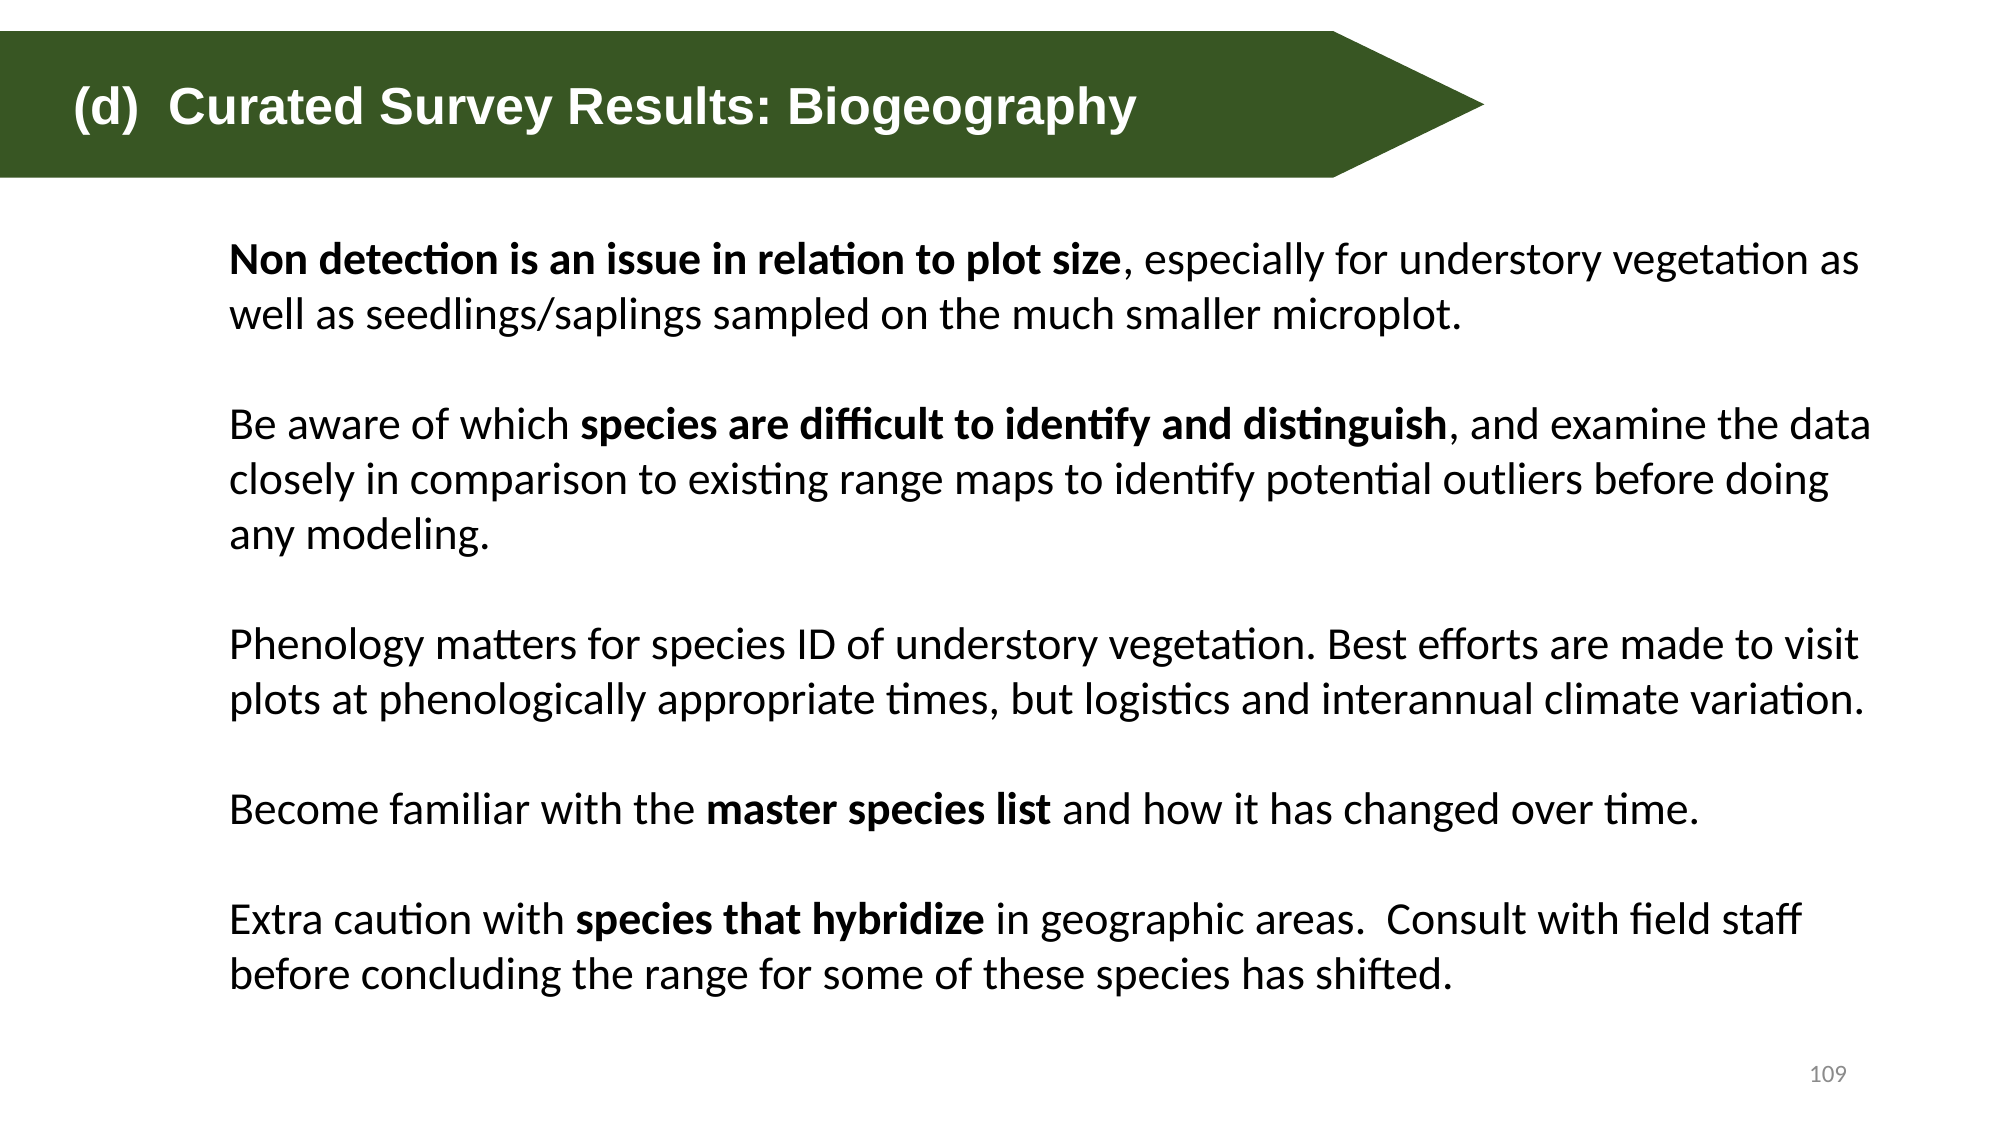

(d)  Curated Survey Results: Biogeography
FIA Data Table Structure
Non detection is an issue in relation to plot size, especially for understory vegetation as well as seedlings/saplings sampled on the much smaller microplot.

Be aware of which species are difficult to identify and distinguish, and examine the data closely in comparison to existing range maps to identify potential outliers before doing any modeling.

Phenology matters for species ID of understory vegetation. Best efforts are made to visit plots at phenologically appropriate times, but logistics and interannual climate variation.

Become familiar with the master species list and how it has changed over time.

Extra caution with species that hybridize in geographic areas.  Consult with field staff before concluding the range for some of these species has shifted.
109